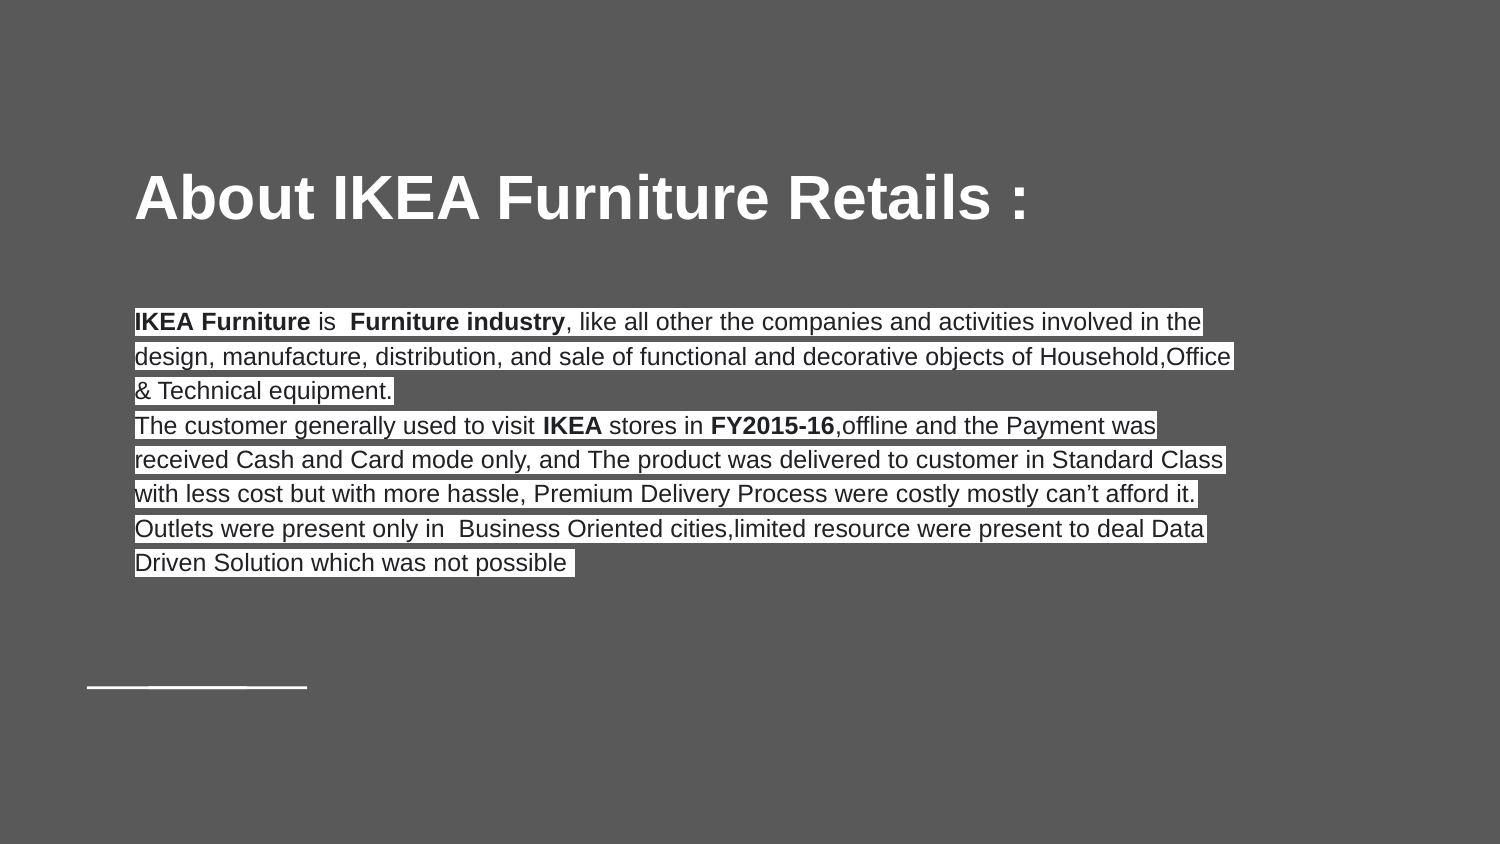

# About IKEA Furniture Retails :
IKEA Furniture is  Furniture industry, like all other the companies and activities involved in the design, manufacture, distribution, and sale of functional and decorative objects of Household,Office & Technical equipment.
The customer generally used to visit IKEA stores in FY2015-16,offline and the Payment was received Cash and Card mode only, and The product was delivered to customer in Standard Class with less cost but with more hassle, Premium Delivery Process were costly mostly can’t afford it. Outlets were present only in  Business Oriented cities,limited resource were present to deal Data Driven Solution which was not possible